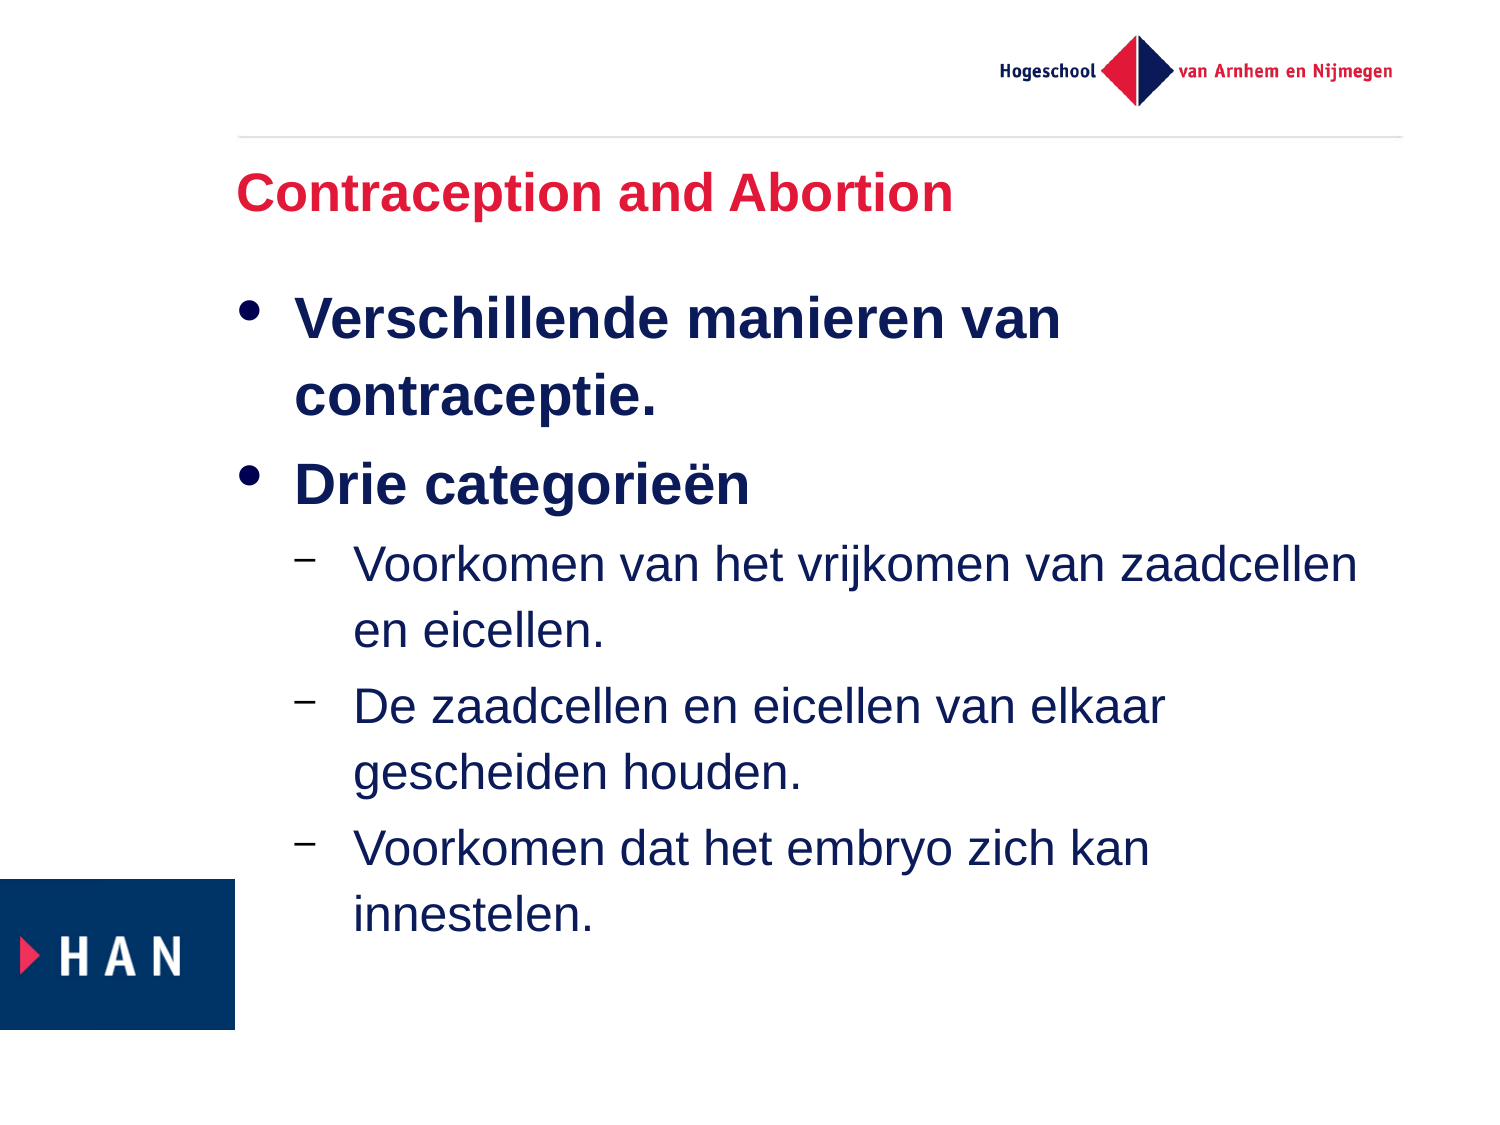

# Contraception and Abortion
Verschillende manieren van contraceptie.
Drie categorieën
Voorkomen van het vrijkomen van zaadcellen en eicellen.
De zaadcellen en eicellen van elkaar gescheiden houden.
Voorkomen dat het embryo zich kan innestelen.